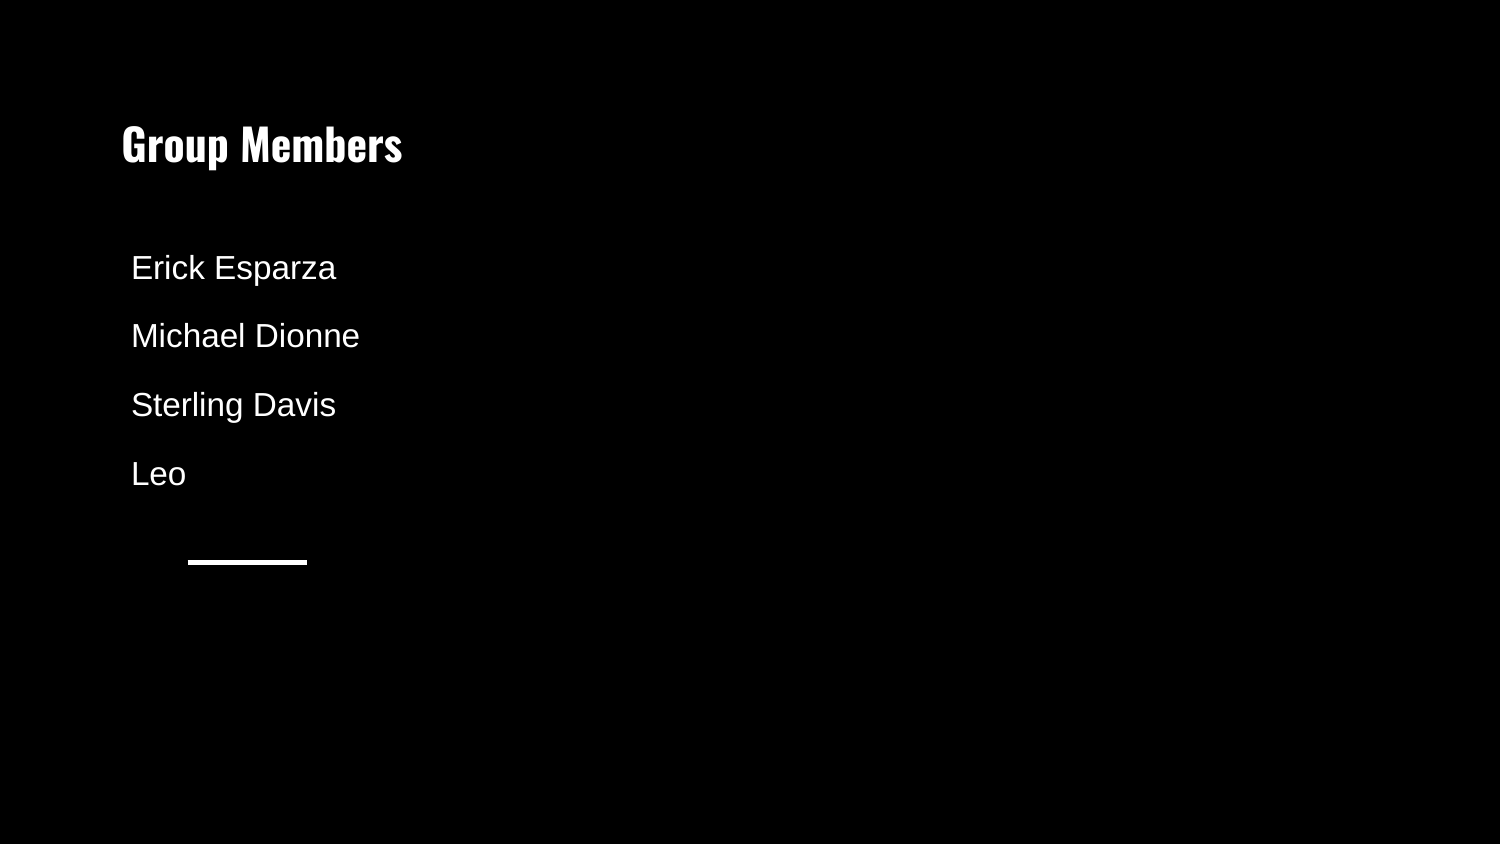

# Group Members
Erick Esparza
Michael Dionne
Sterling Davis
Leo